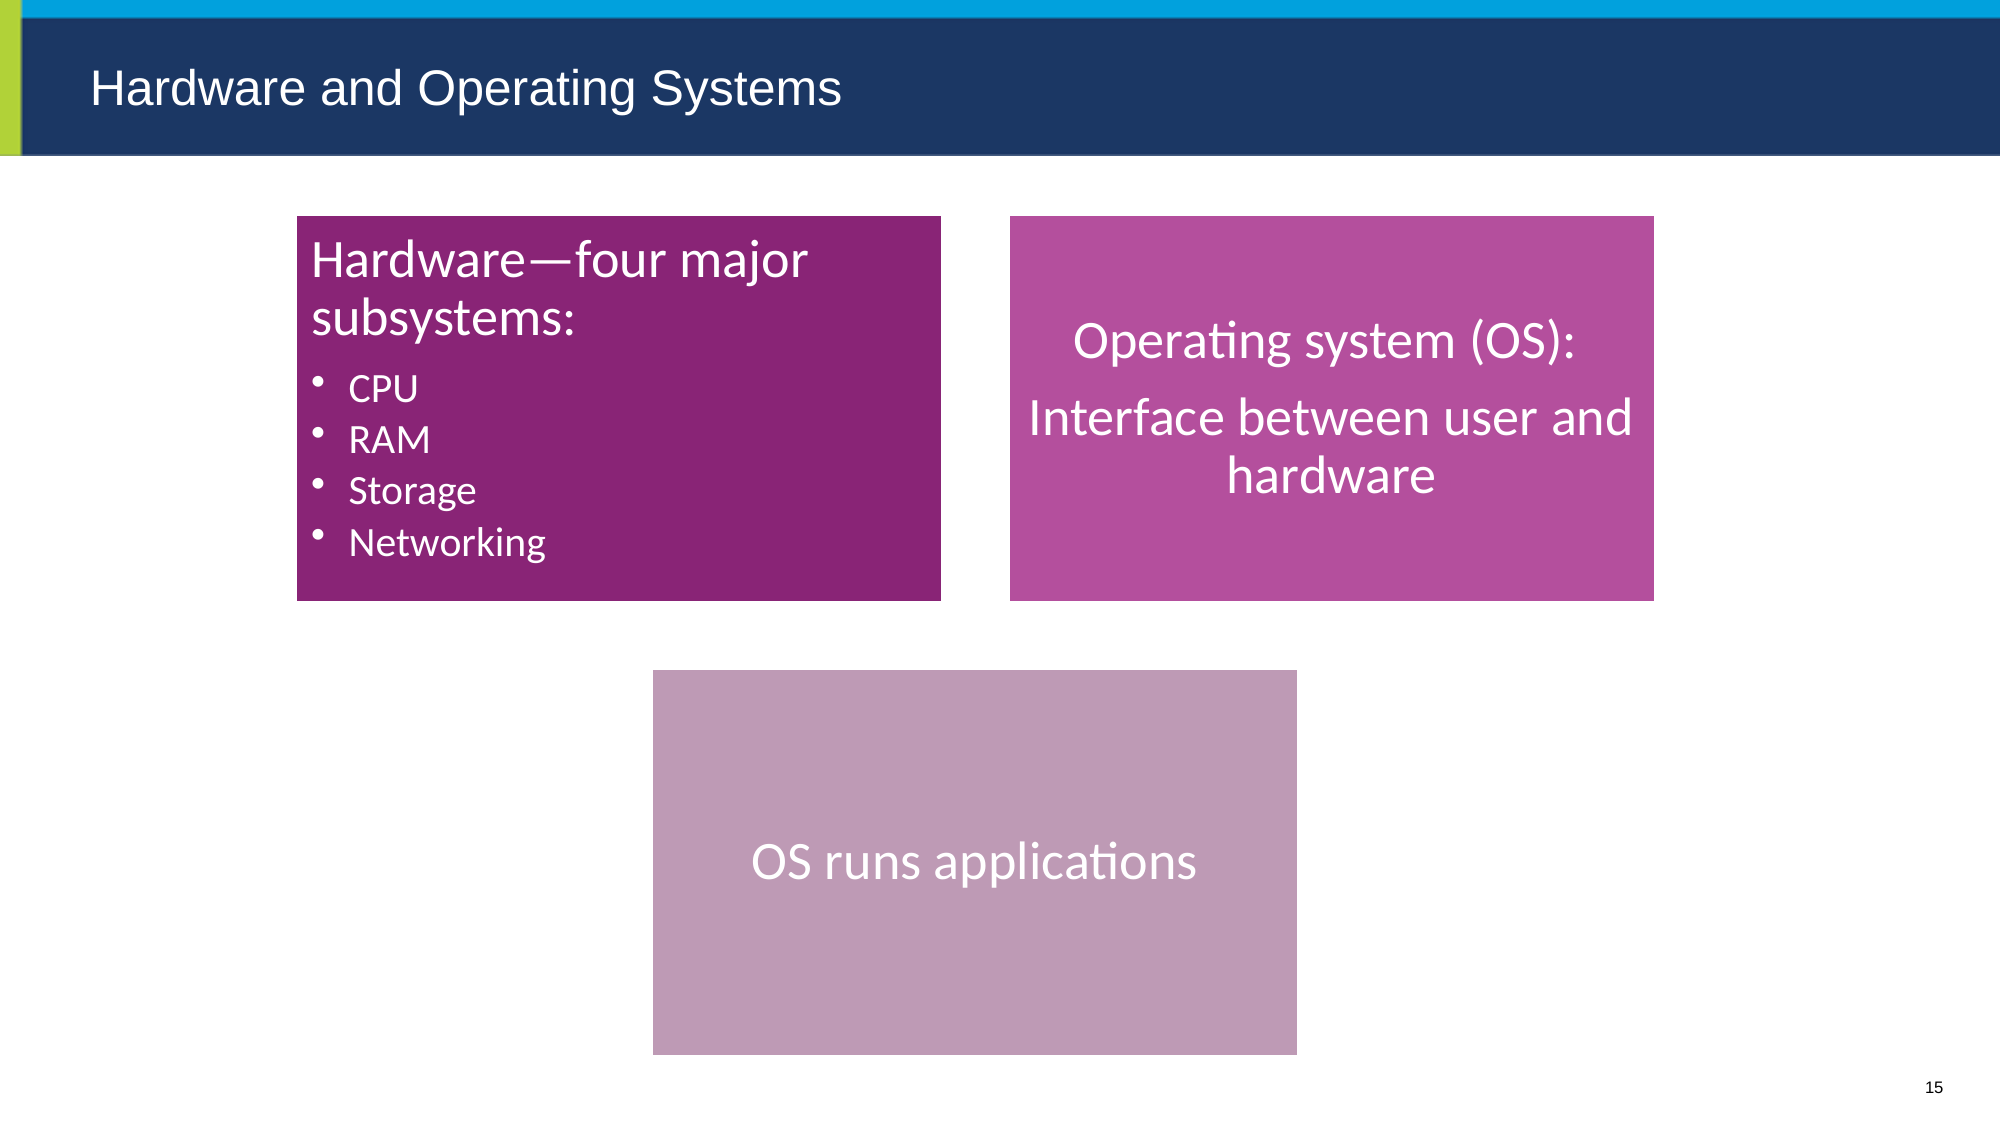

# Hardware and Operating Systems
Hardware—four major subsystems:
CPU
RAM
Storage
Networking
Operating system (OS):
Interface between user and hardware
OS runs applications
15